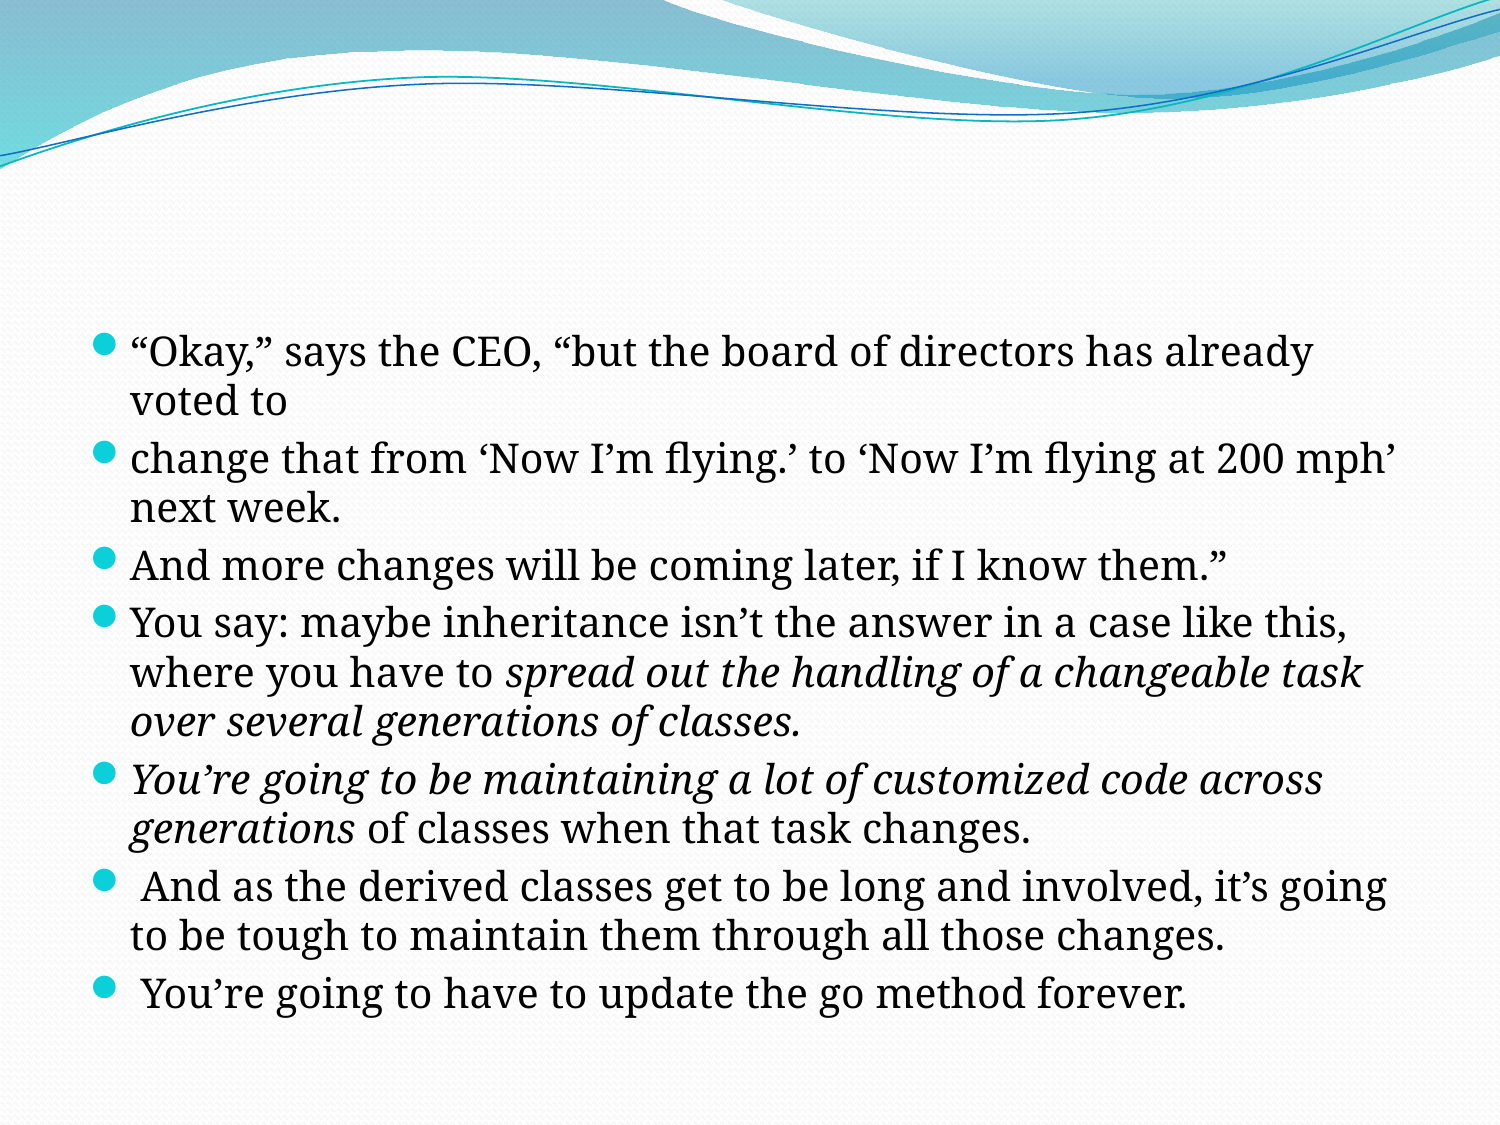

“Okay,” says the CEO, “but the board of directors has already voted to
change that from ‘Now I’m flying.’ to ‘Now I’m flying at 200 mph’ next week.
And more changes will be coming later, if I know them.”
You say: maybe inheritance isn’t the answer in a case like this, where you have to spread out the handling of a changeable task over several generations of classes.
You’re going to be maintaining a lot of customized code across generations of classes when that task changes.
 And as the derived classes get to be long and involved, it’s going to be tough to maintain them through all those changes.
 You’re going to have to update the go method forever.